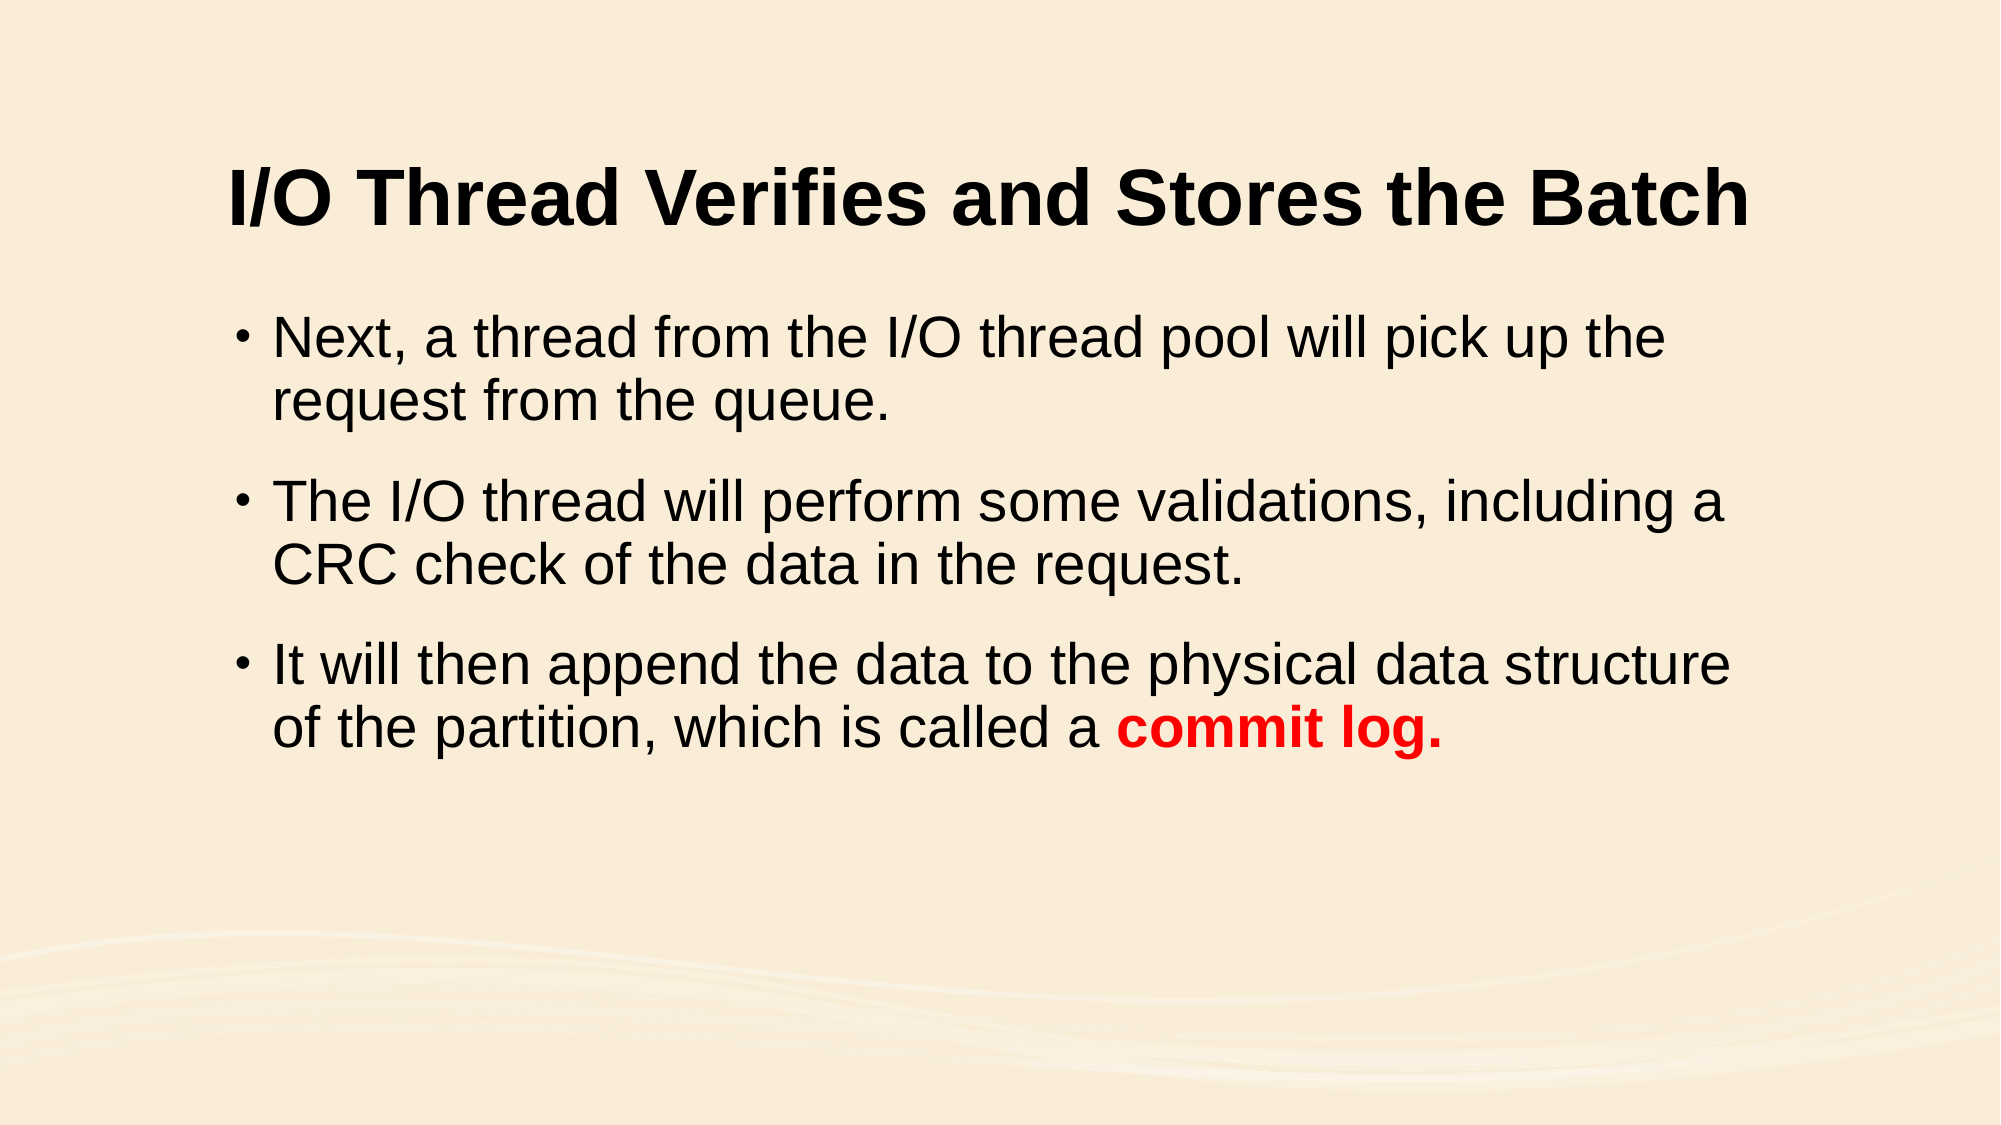

# I/O Thread Verifies and Stores the Batch
Next, a thread from the I/O thread pool will pick up the request from the queue.
The I/O thread will perform some validations, including a CRC check of the data in the request.
It will then append the data to the physical data structure of the partition, which is called a commit log.